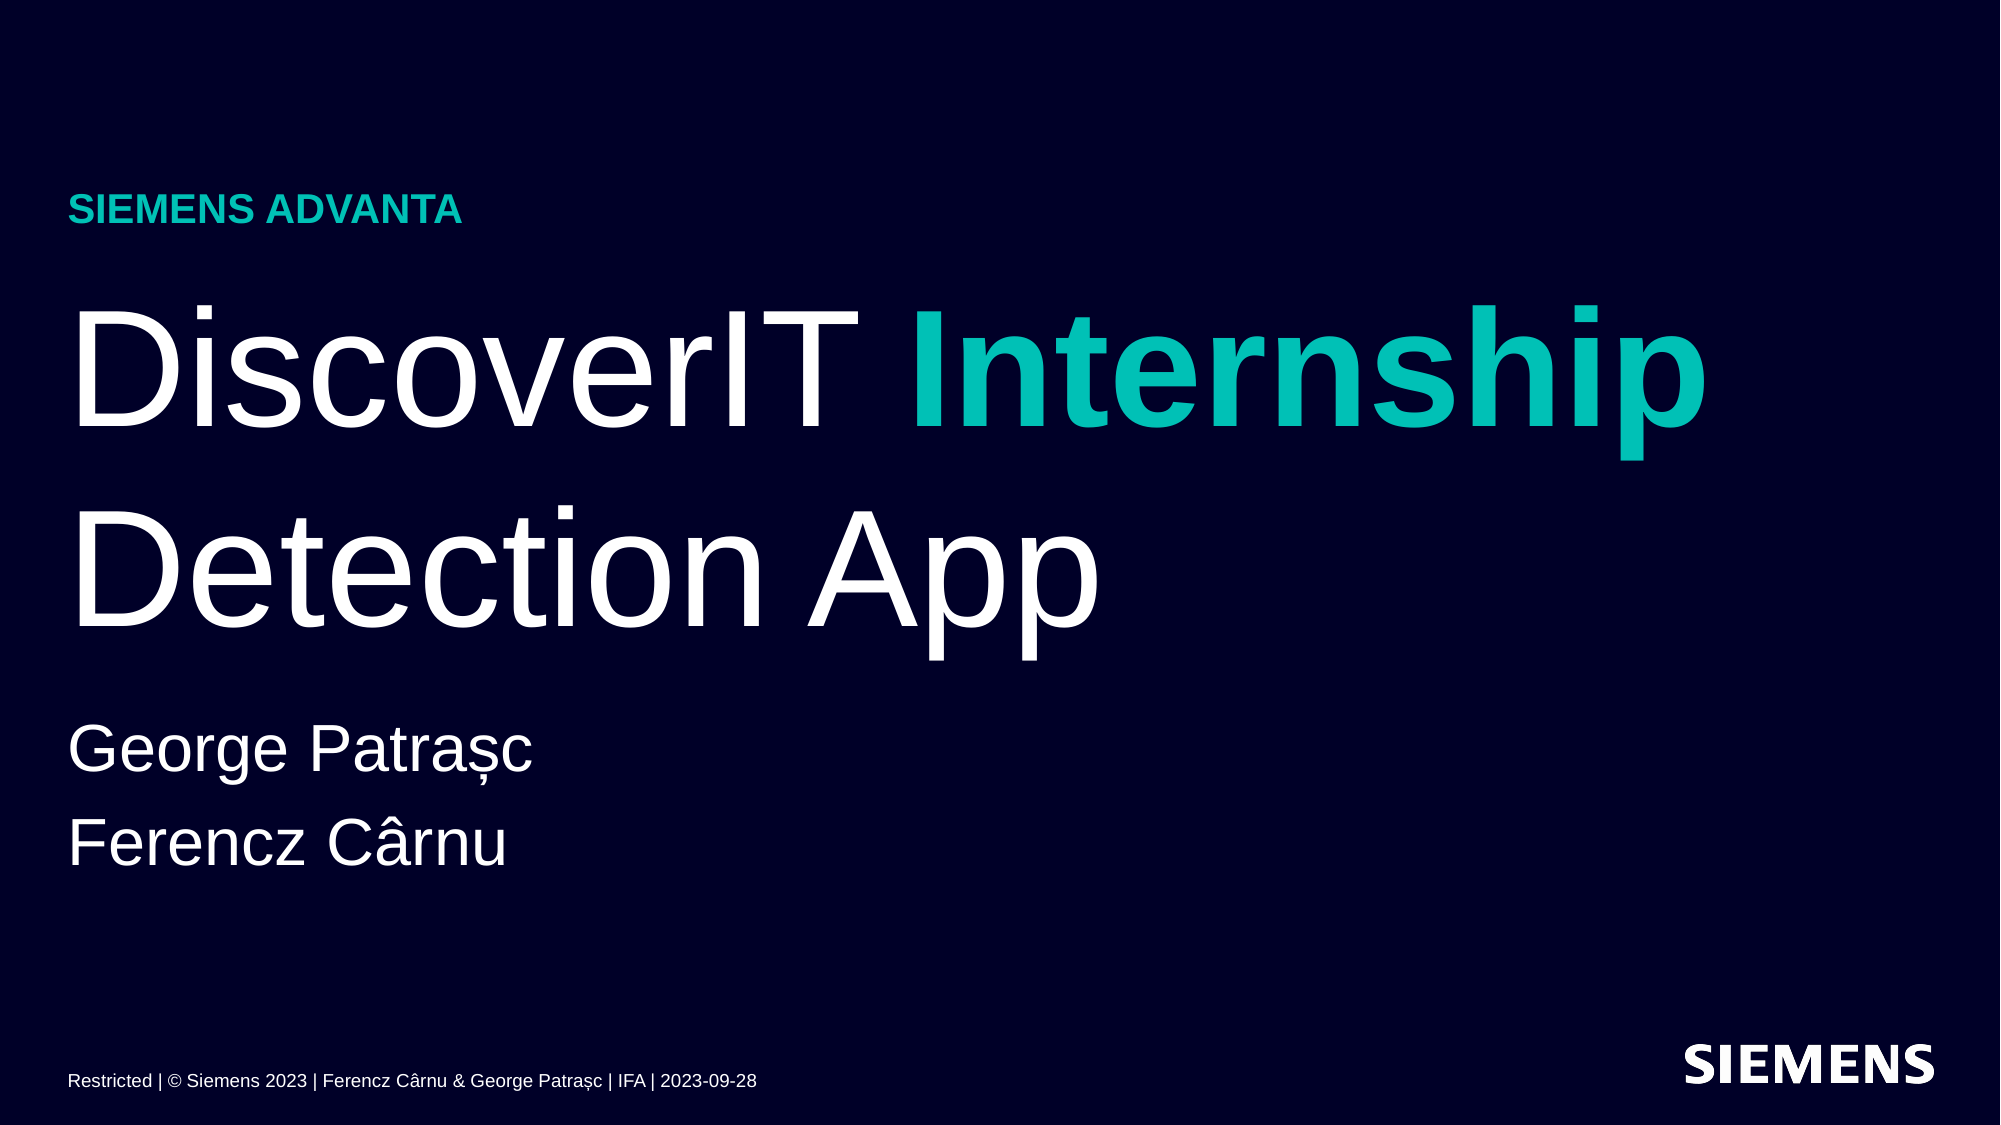

# DiscoverIT Internship Detection App
George Patrașc
Ferencz Cârnu
Restricted | © Siemens 2023 | Ferencz Cârnu & George Patrașc | IFA | 2023-09-28